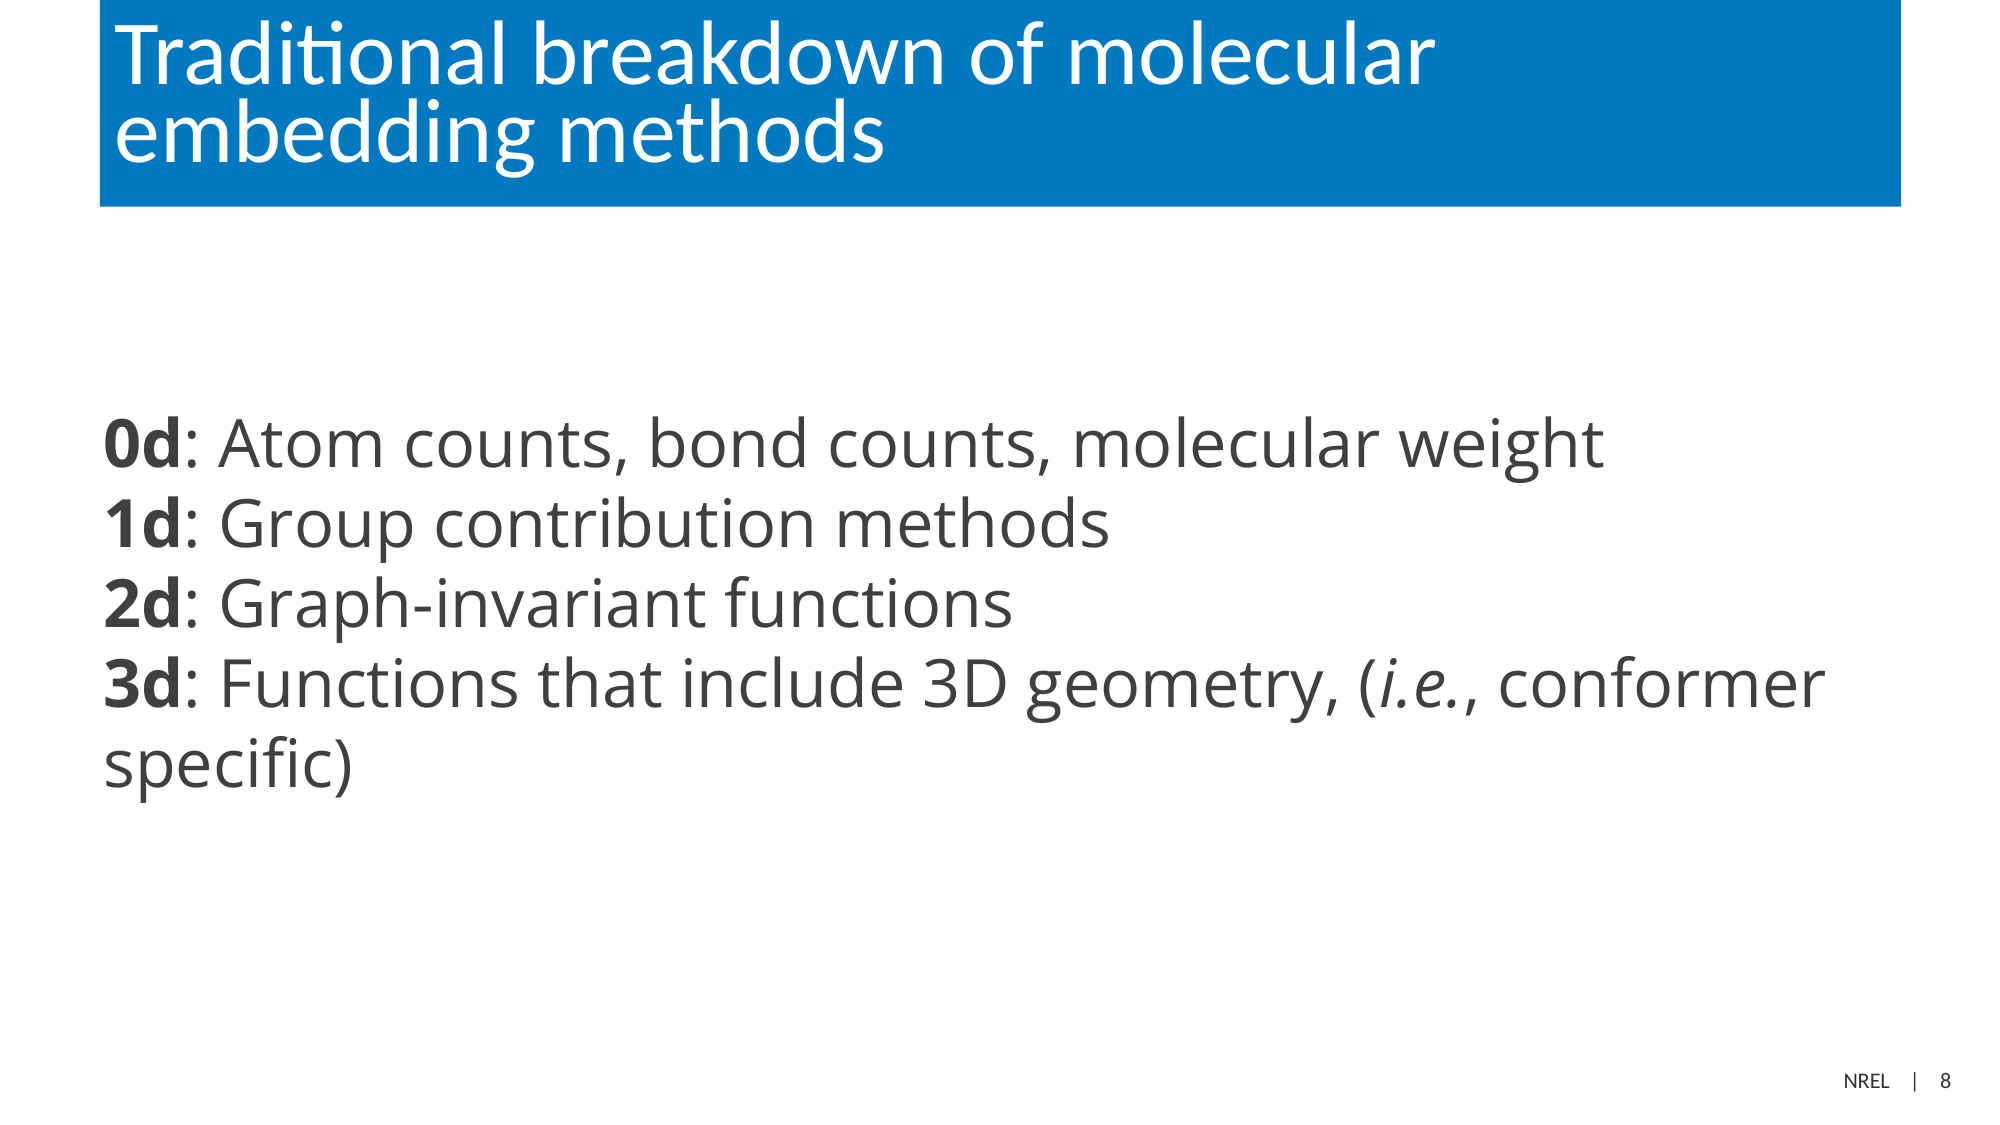

# Traditional breakdown of molecular embedding methods
0d: Atom counts, bond counts, molecular weight
1d: Group contribution methods
2d: Graph-invariant functions
3d: Functions that include 3D geometry, (i.e., conformer specific)